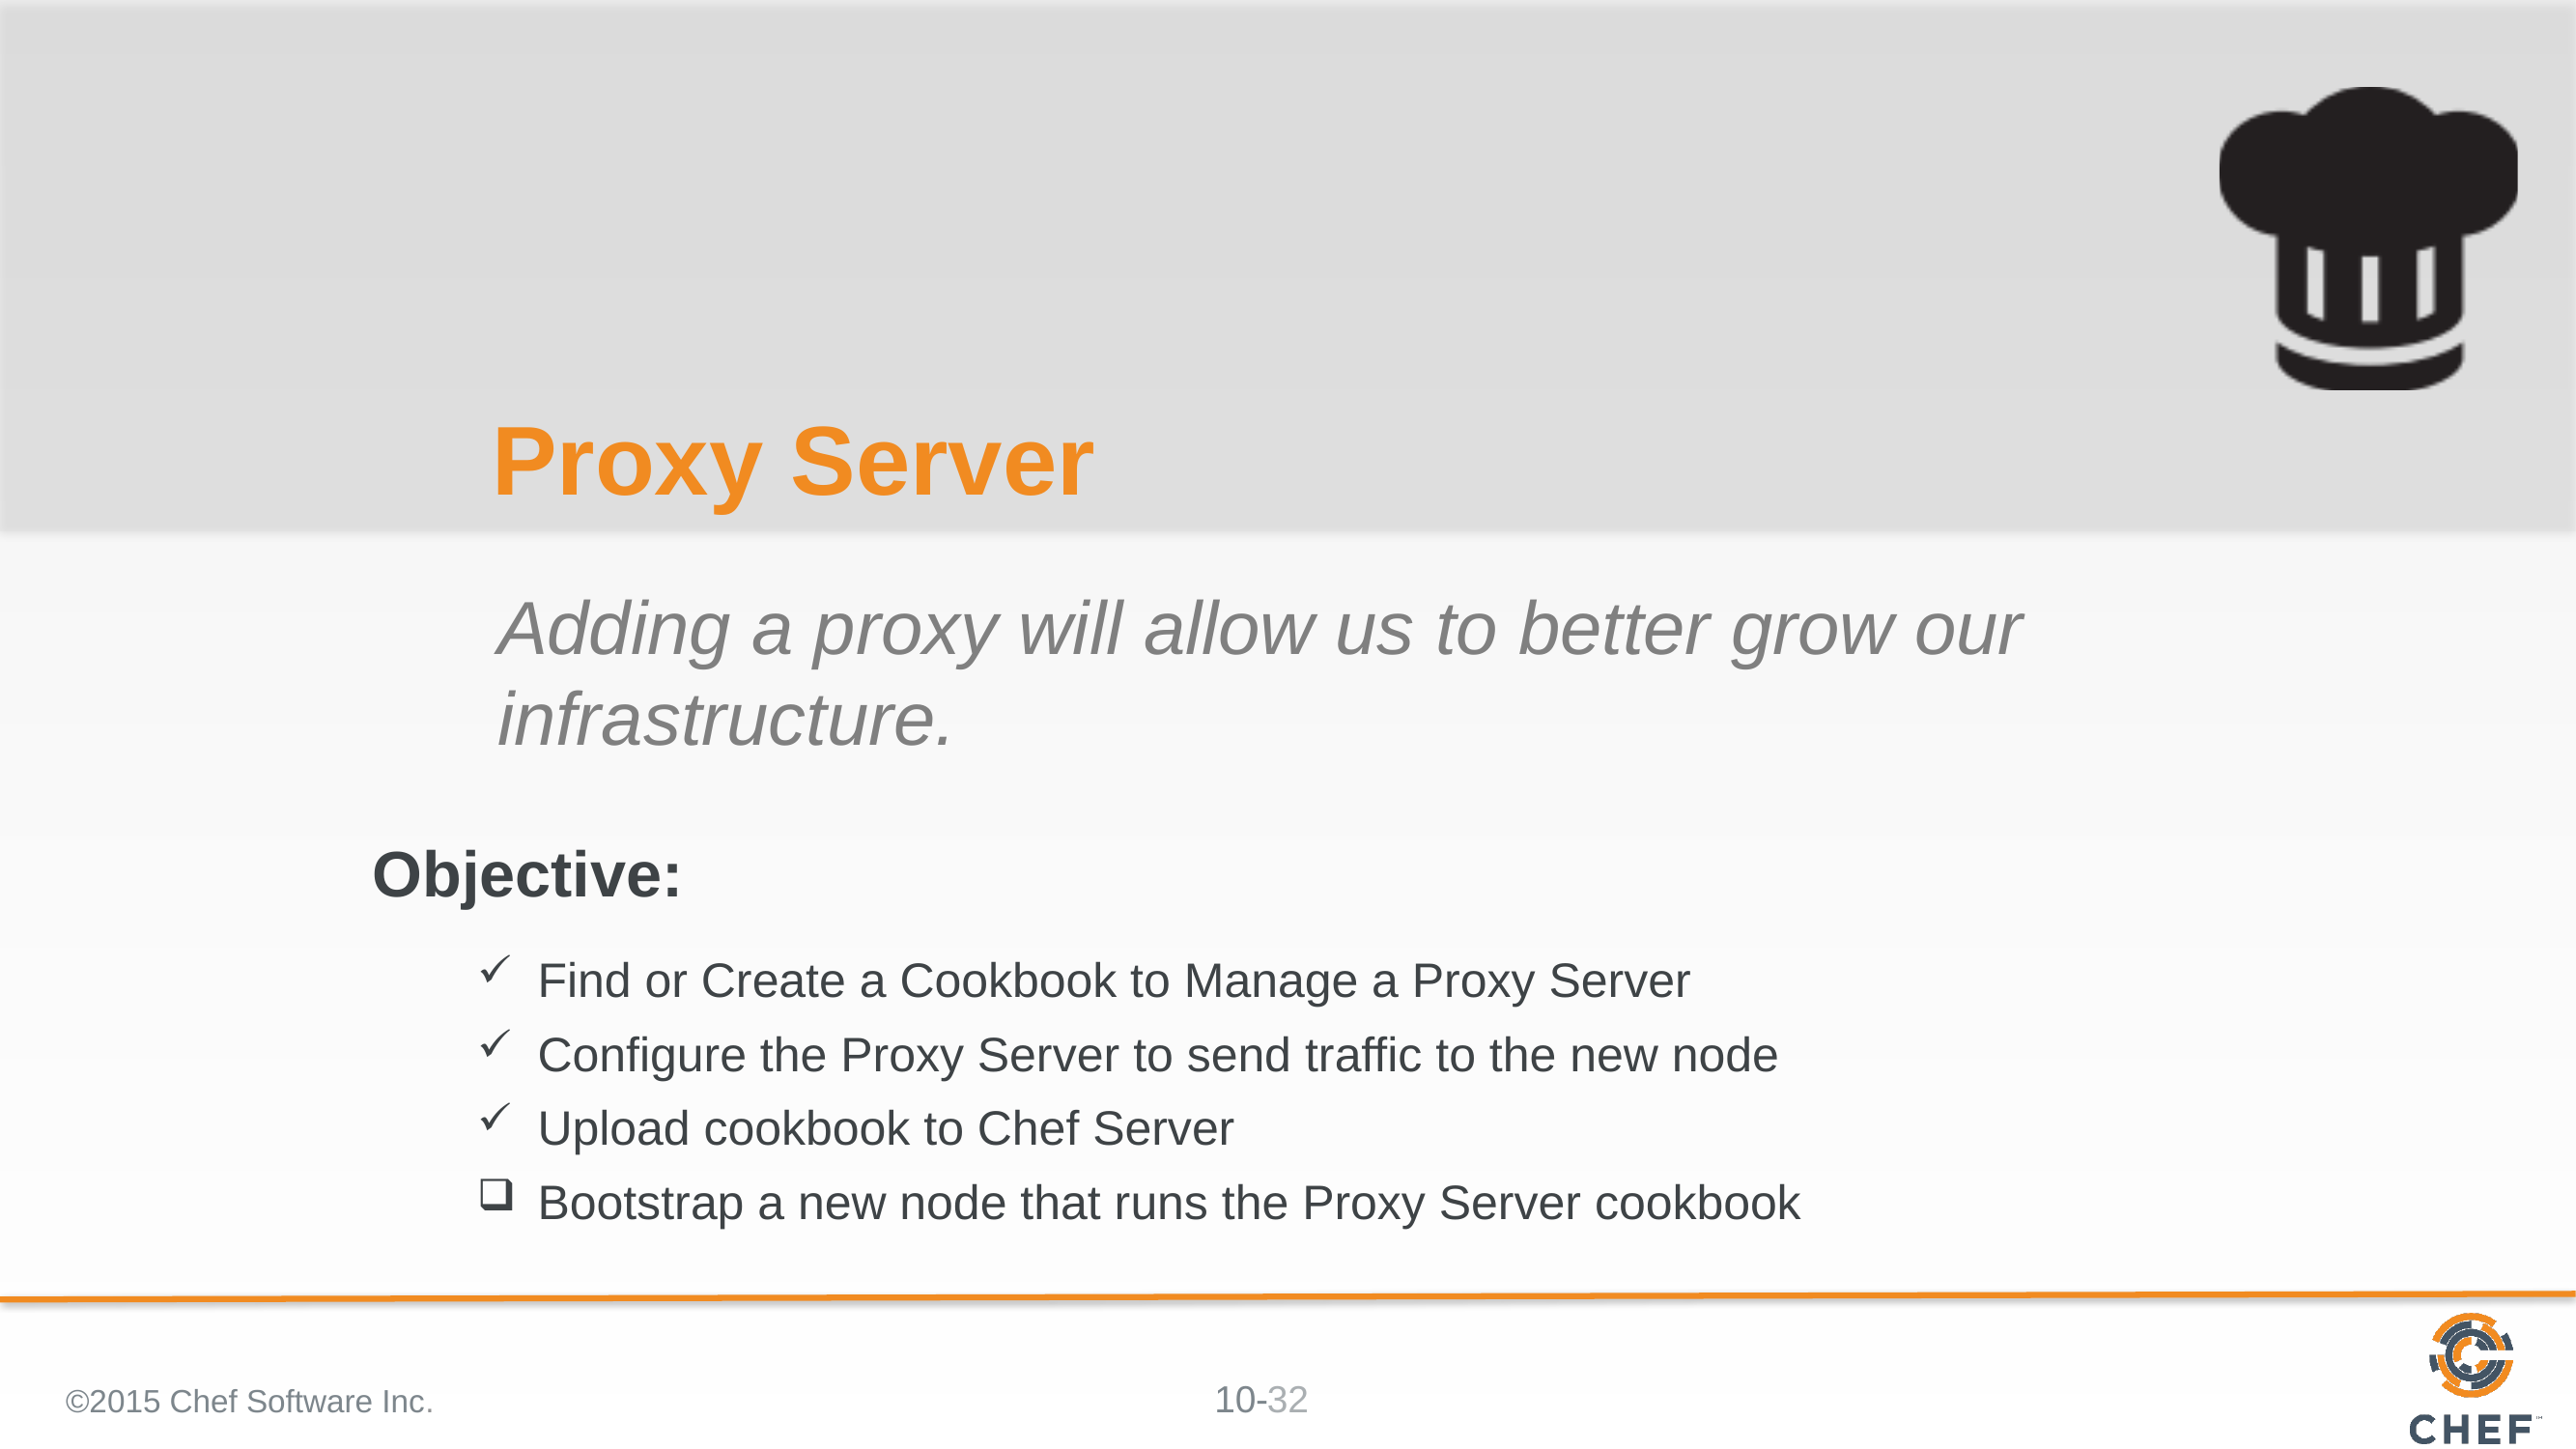

# Proxy Server
Adding a proxy will allow us to better grow our infrastructure.
Find or Create a Cookbook to Manage a Proxy Server
Configure the Proxy Server to send traffic to the new node
Upload cookbook to Chef Server
Bootstrap a new node that runs the Proxy Server cookbook
©2015 Chef Software Inc.
32